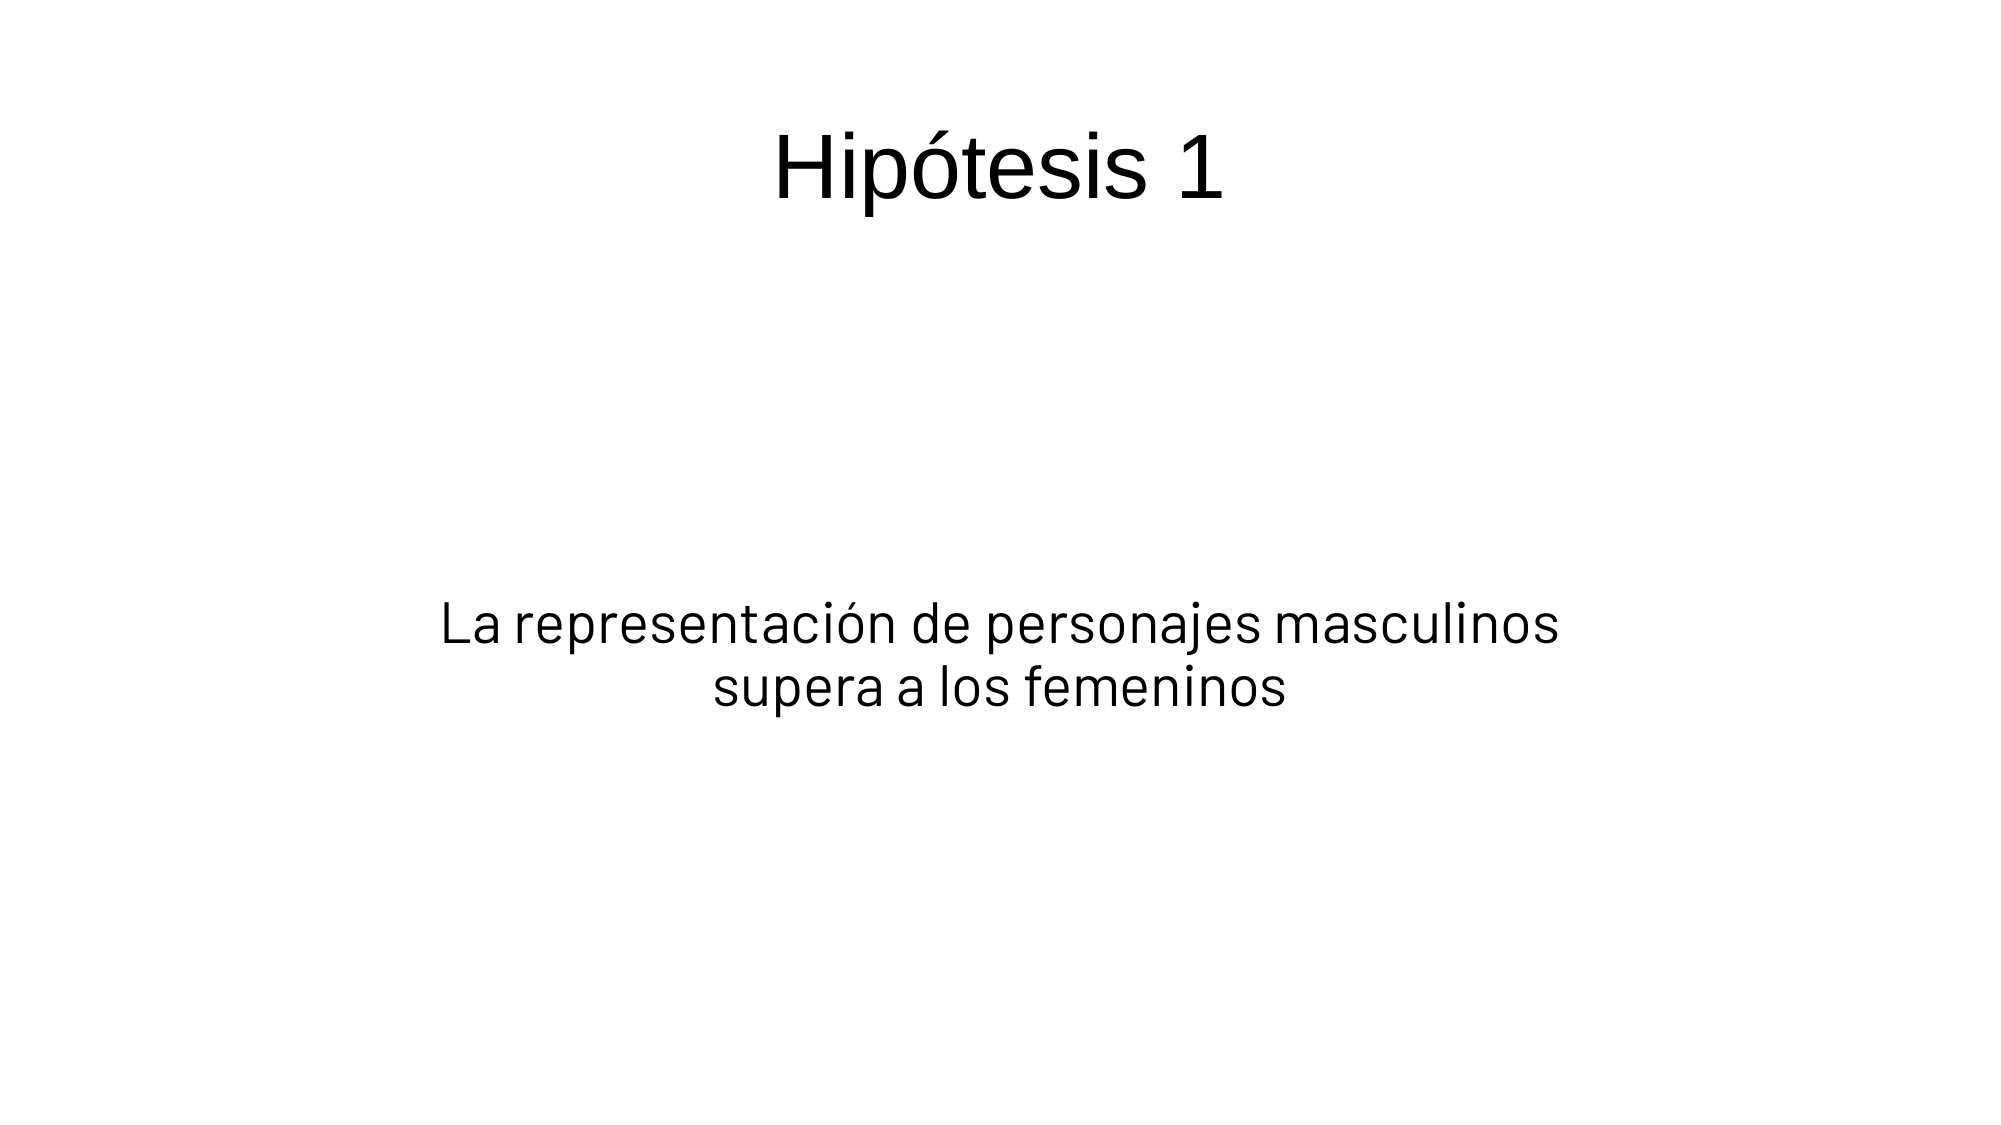

# Hipótesis 1
La representación de personajes masculinos
supera a los femeninos